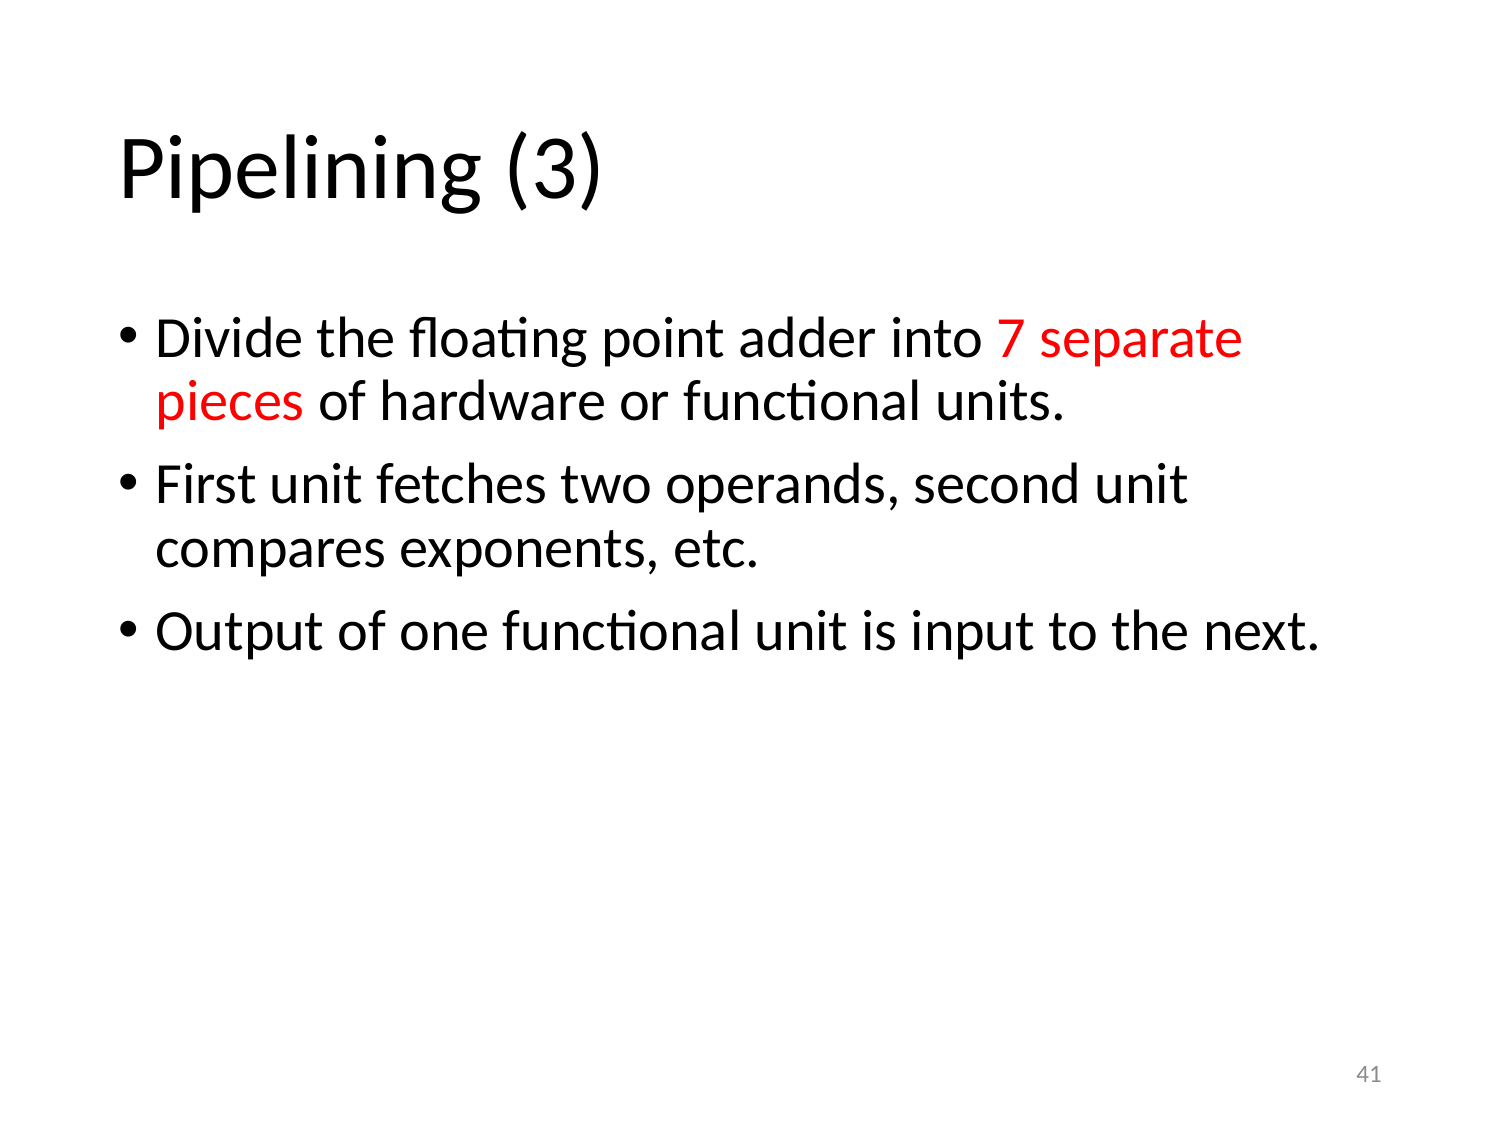

# Pipelining (3)
Divide the floating point adder into 7 separate pieces of hardware or functional units.
First unit fetches two operands, second unit compares exponents, etc.
Output of one functional unit is input to the next.
41